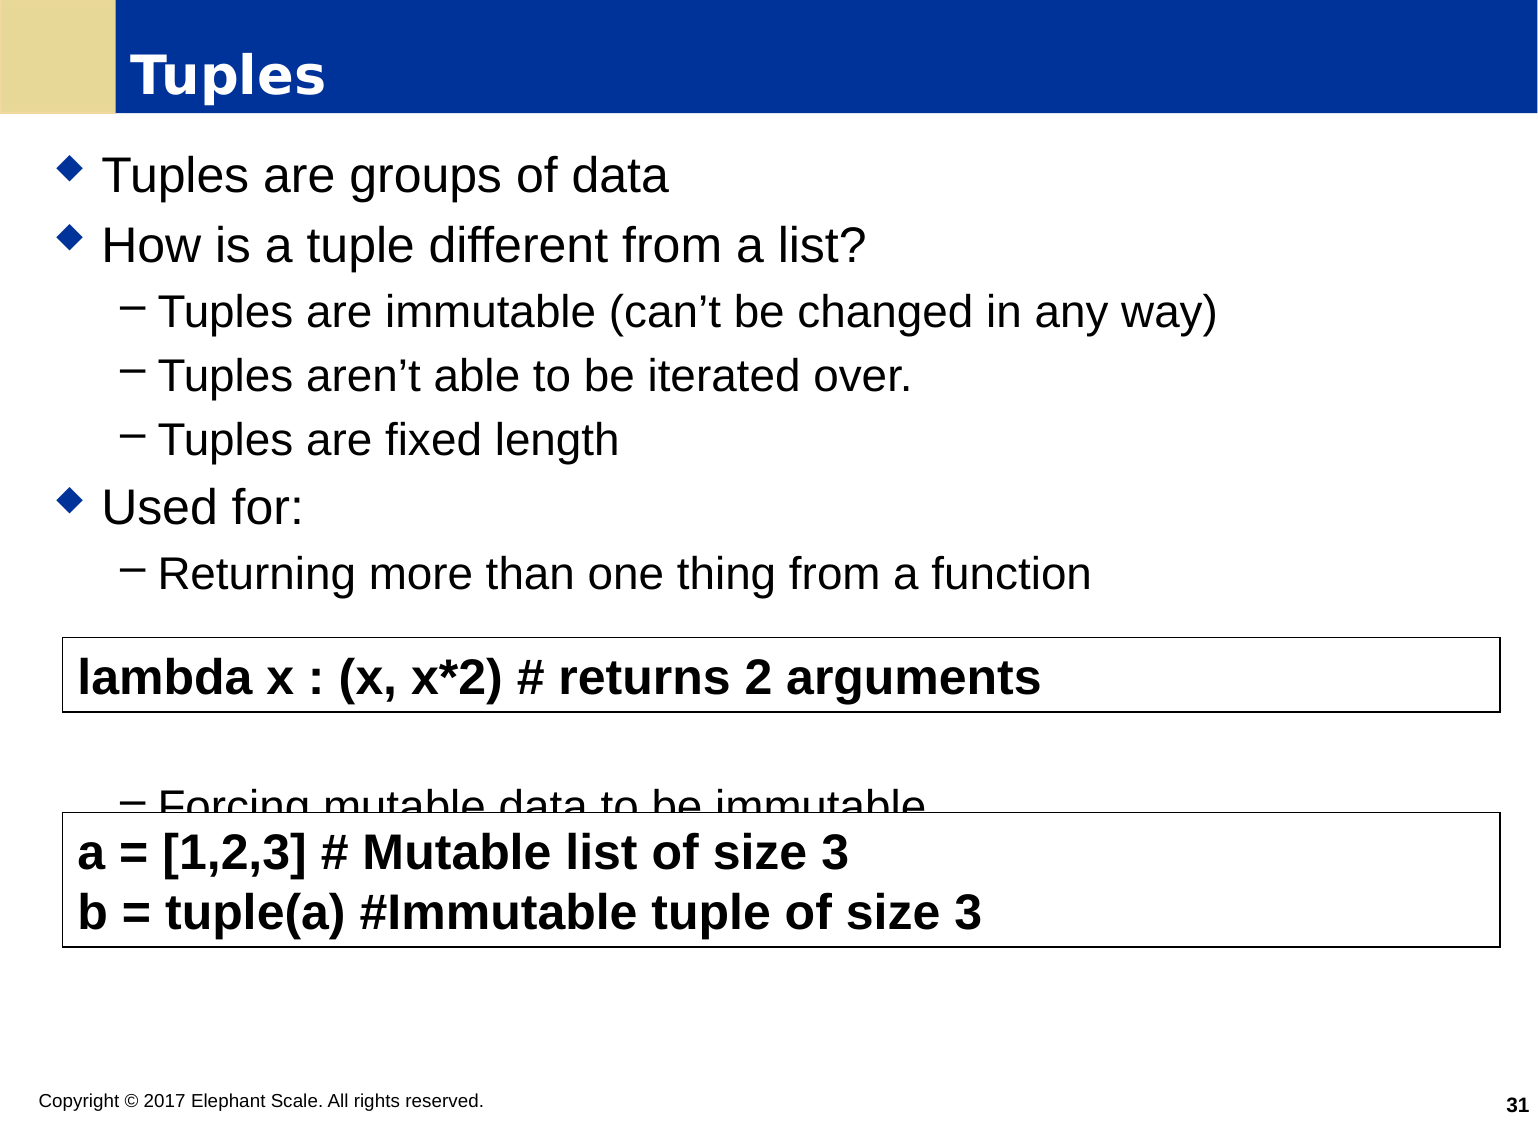

# Tuples
Tuples are groups of data
How is a tuple different from a list?
Tuples are immutable (can’t be changed in any way)
Tuples aren’t able to be iterated over.
Tuples are fixed length
Used for:
Returning more than one thing from a function

Forcing mutable data to be immutable

lambda x : (x, x*2) # returns 2 arguments
a = [1,2,3] # Mutable list of size 3
b = tuple(a) #Immutable tuple of size 3
31
Copyright © 2017 Elephant Scale. All rights reserved.